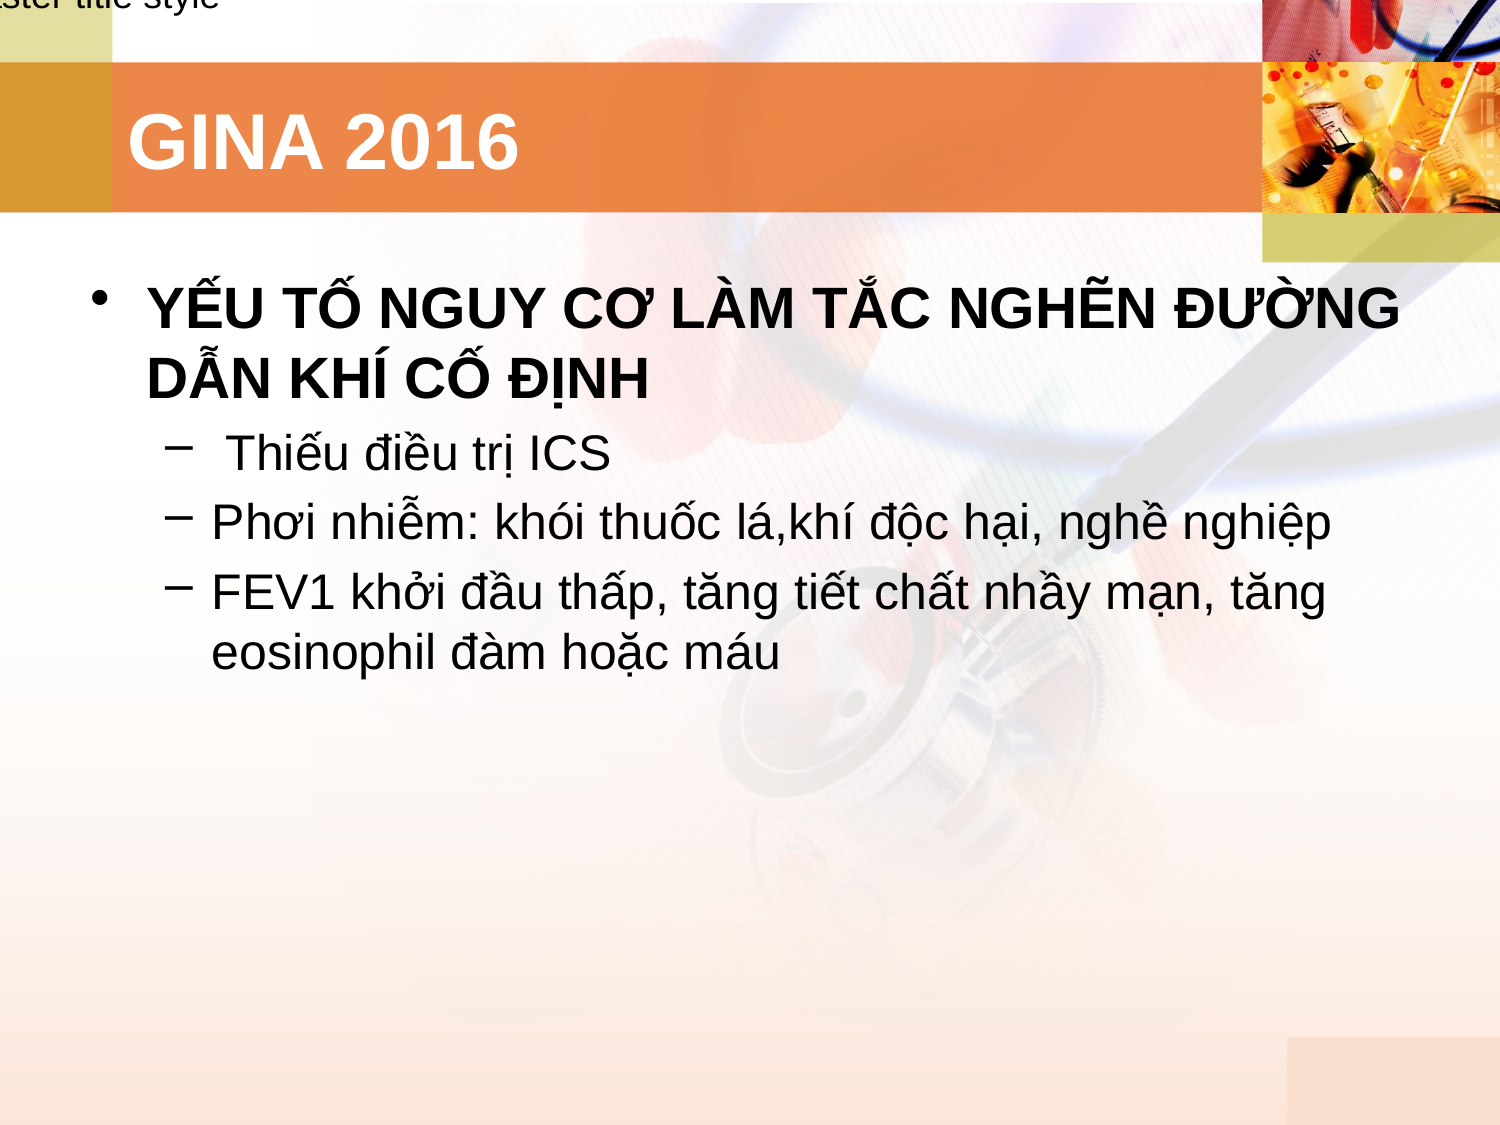

# GINA 2016
YẾU TỐ NGUY CƠ LÀM TẮC NGHẼN ĐƯỜNG DẪN KHÍ CỐ ĐỊNH
 Thiếu điều trị ICS
Phơi nhiễm: khói thuốc lá,khí độc hại, nghề nghiệp
FEV1 khởi đầu thấp, tăng tiết chất nhầy mạn, tăng eosinophil đàm hoặc máu